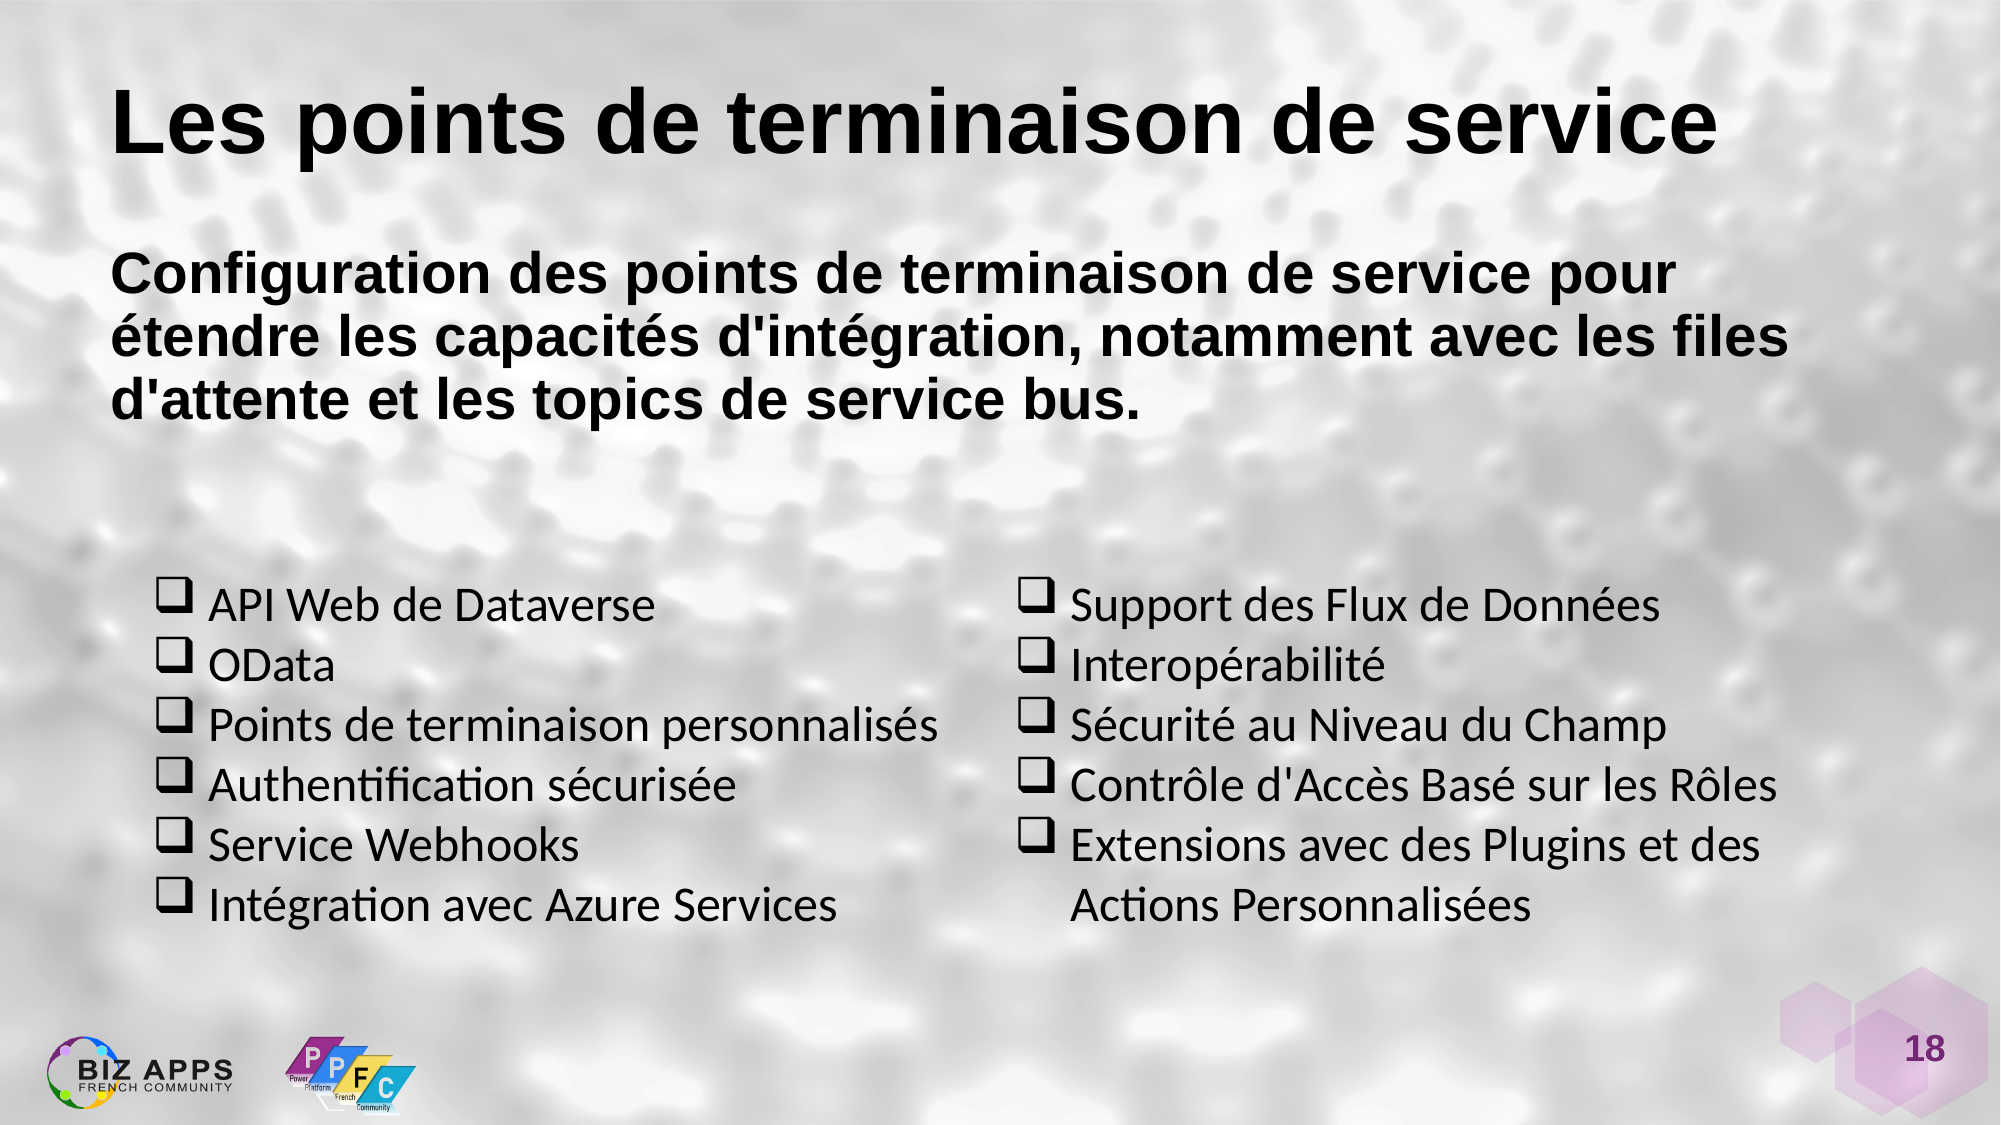

# Les points de terminaison de service
Configuration des points de terminaison de service pour étendre les capacités d'intégration, notamment avec les files d'attente et les topics de service bus.
API Web de Dataverse
OData
Points de terminaison personnalisés
Authentification sécurisée
Service Webhooks
Intégration avec Azure Services
Support des Flux de Données
Interopérabilité
Sécurité au Niveau du Champ
Contrôle d'Accès Basé sur les Rôles
Extensions avec des Plugins et des Actions Personnalisées
18